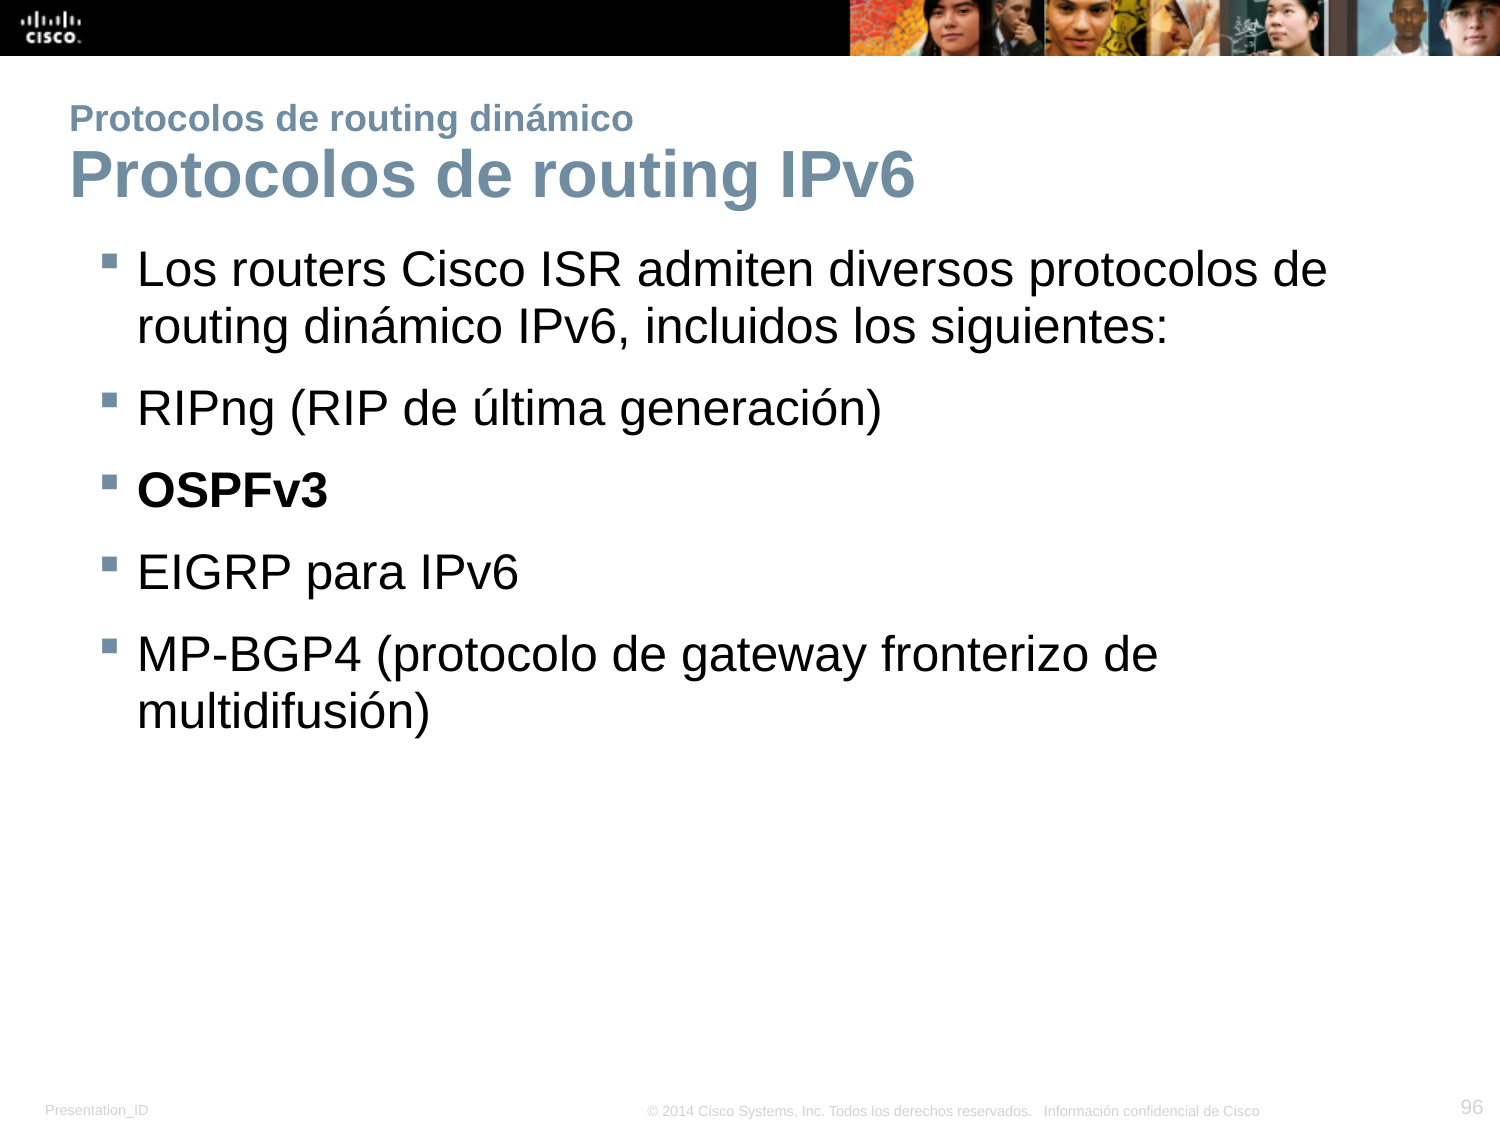

# Protocolos de routing dinámico Protocolos de routing IPv6

Los routers Cisco ISR admiten diversos protocolos de routing dinámico IPv6, incluidos los siguientes:
RIPng (RIP de última generación)
OSPFv3
EIGRP para IPv6
MP-BGP4 (protocolo de gateway fronterizo de multidifusión)